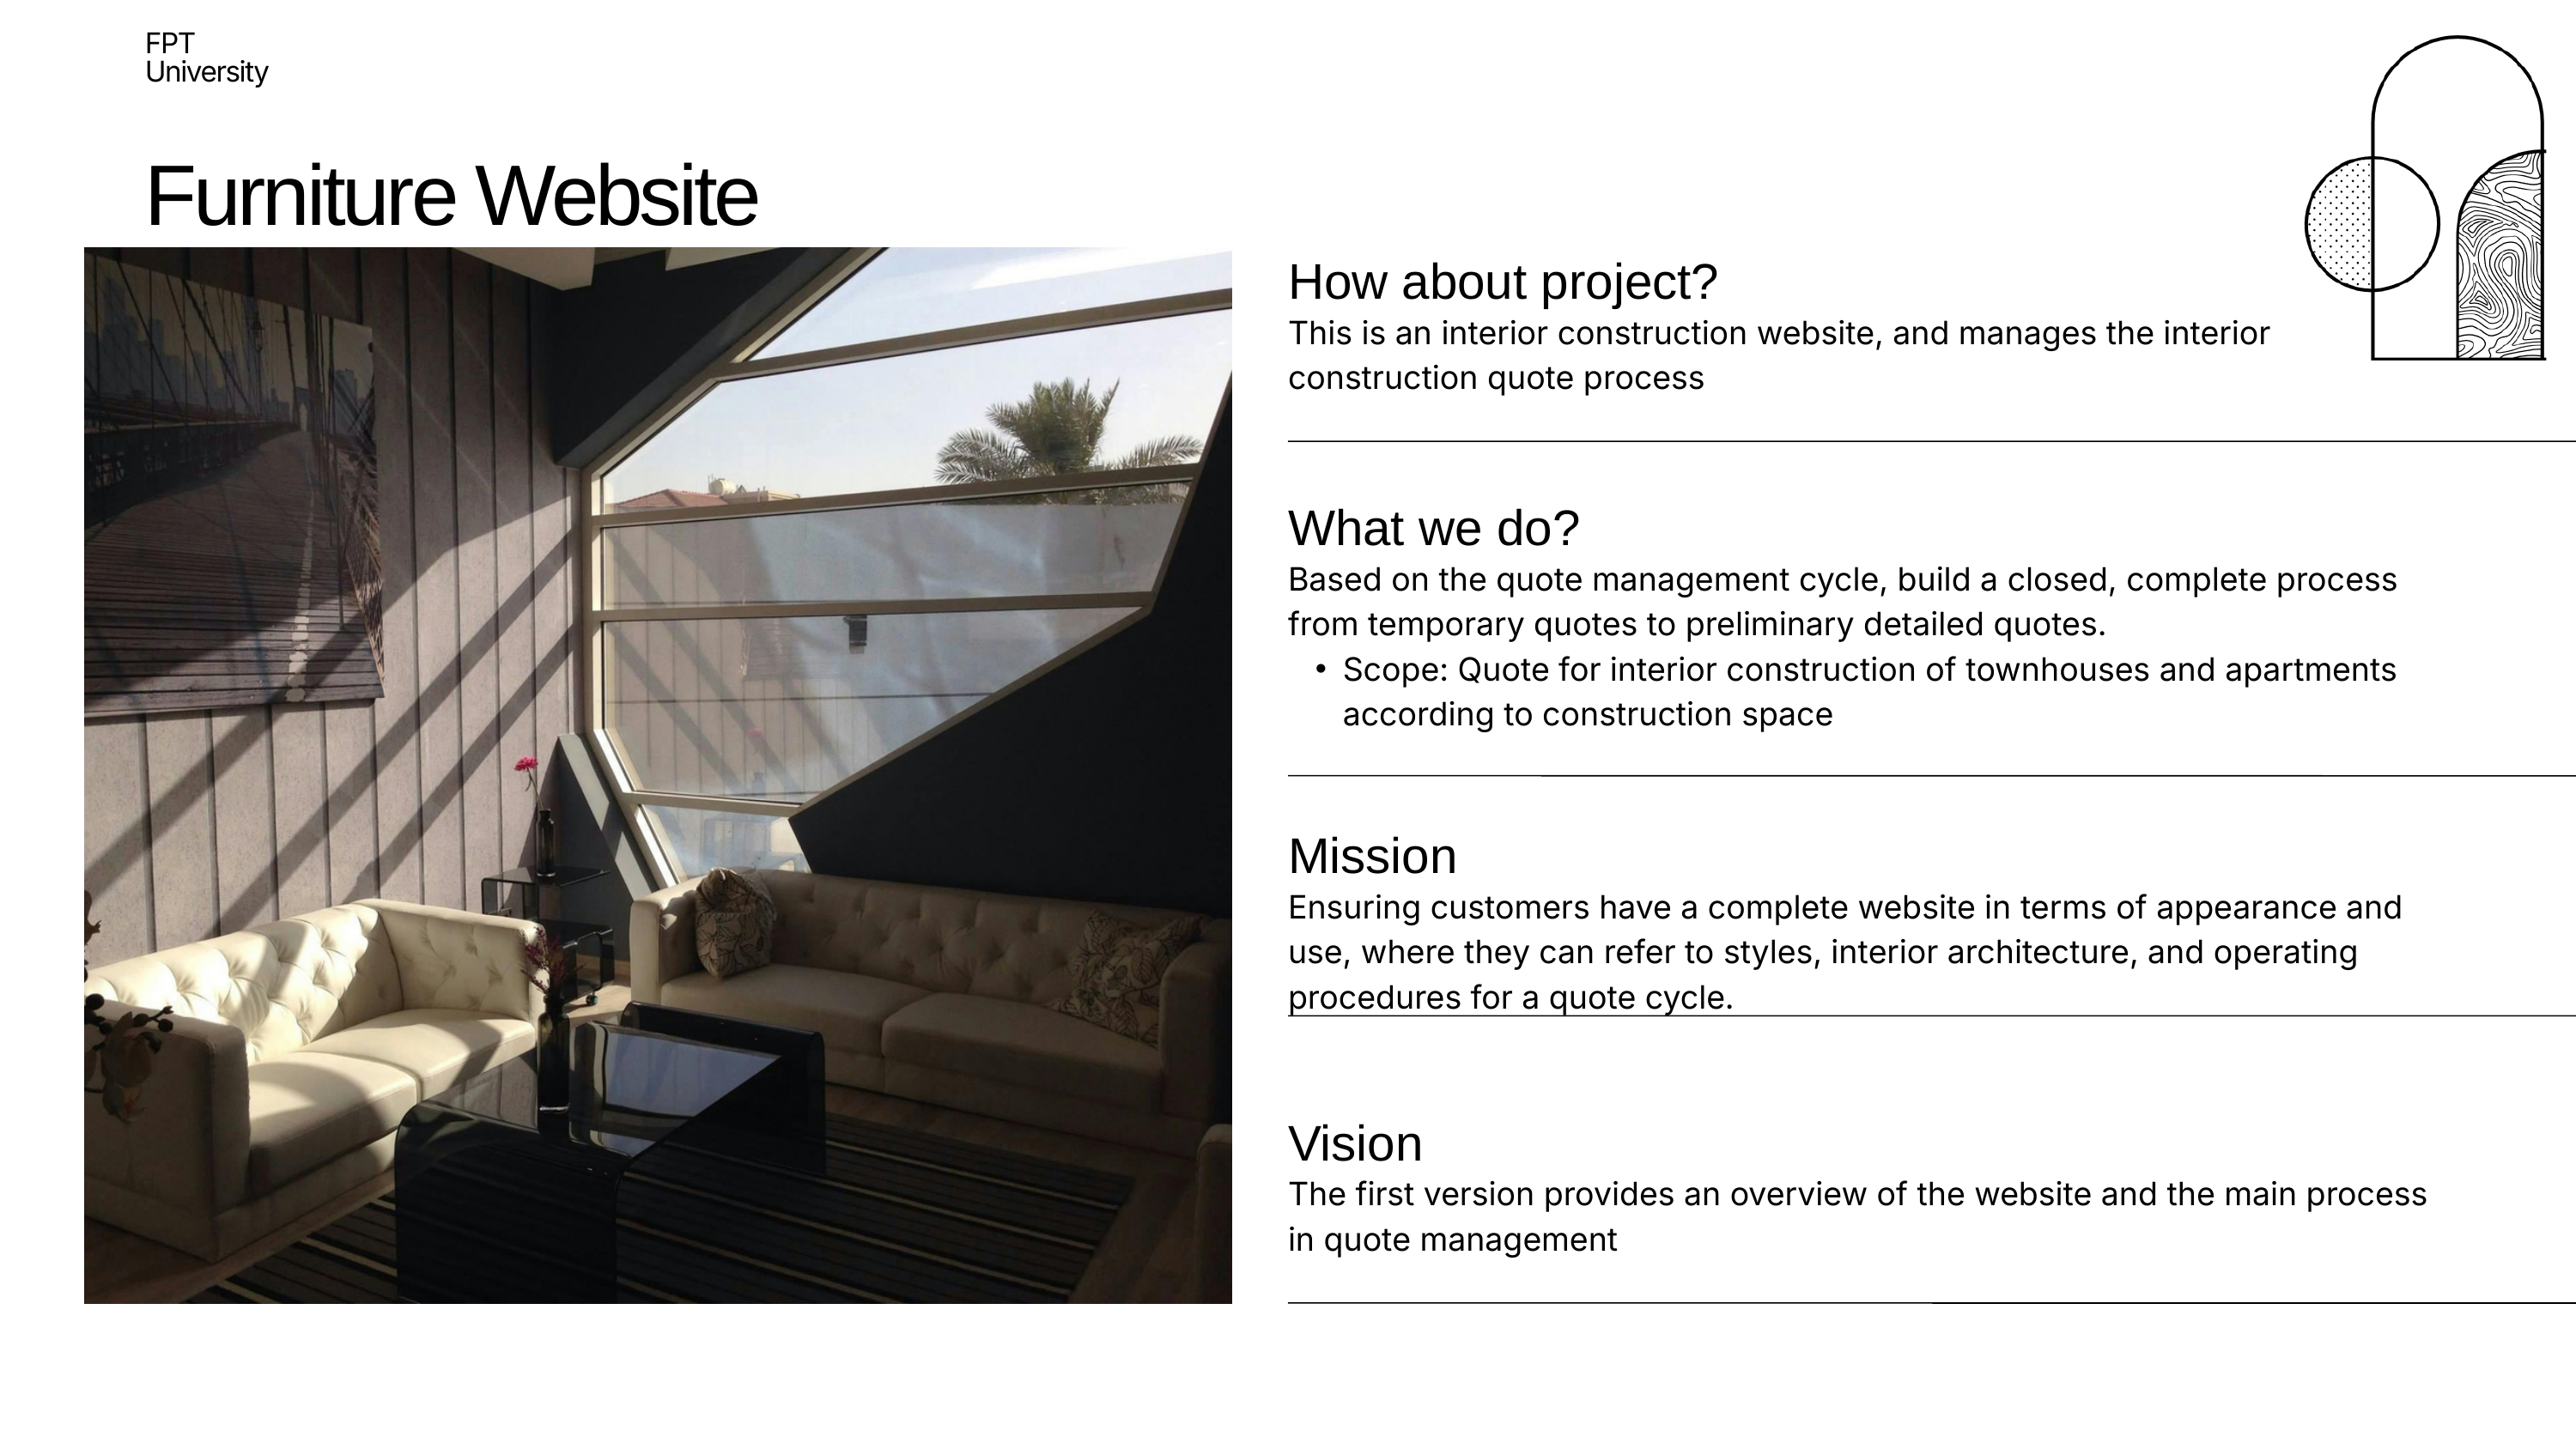

FPT University

Furniture Website

How about project?
This is an interior construction website, and manages the interior construction quote process

What we do?
Based on the quote management cycle, build a closed, complete process from temporary quotes to preliminary detailed quotes.
Scope: Quote for interior construction of townhouses and apartments according to construction space

Mission
Ensuring customers have a complete website in terms of appearance and use, where they can refer to styles, interior architecture, and operating procedures for a quote cycle.

Vision
The first version provides an overview of the website and the main process in quote management